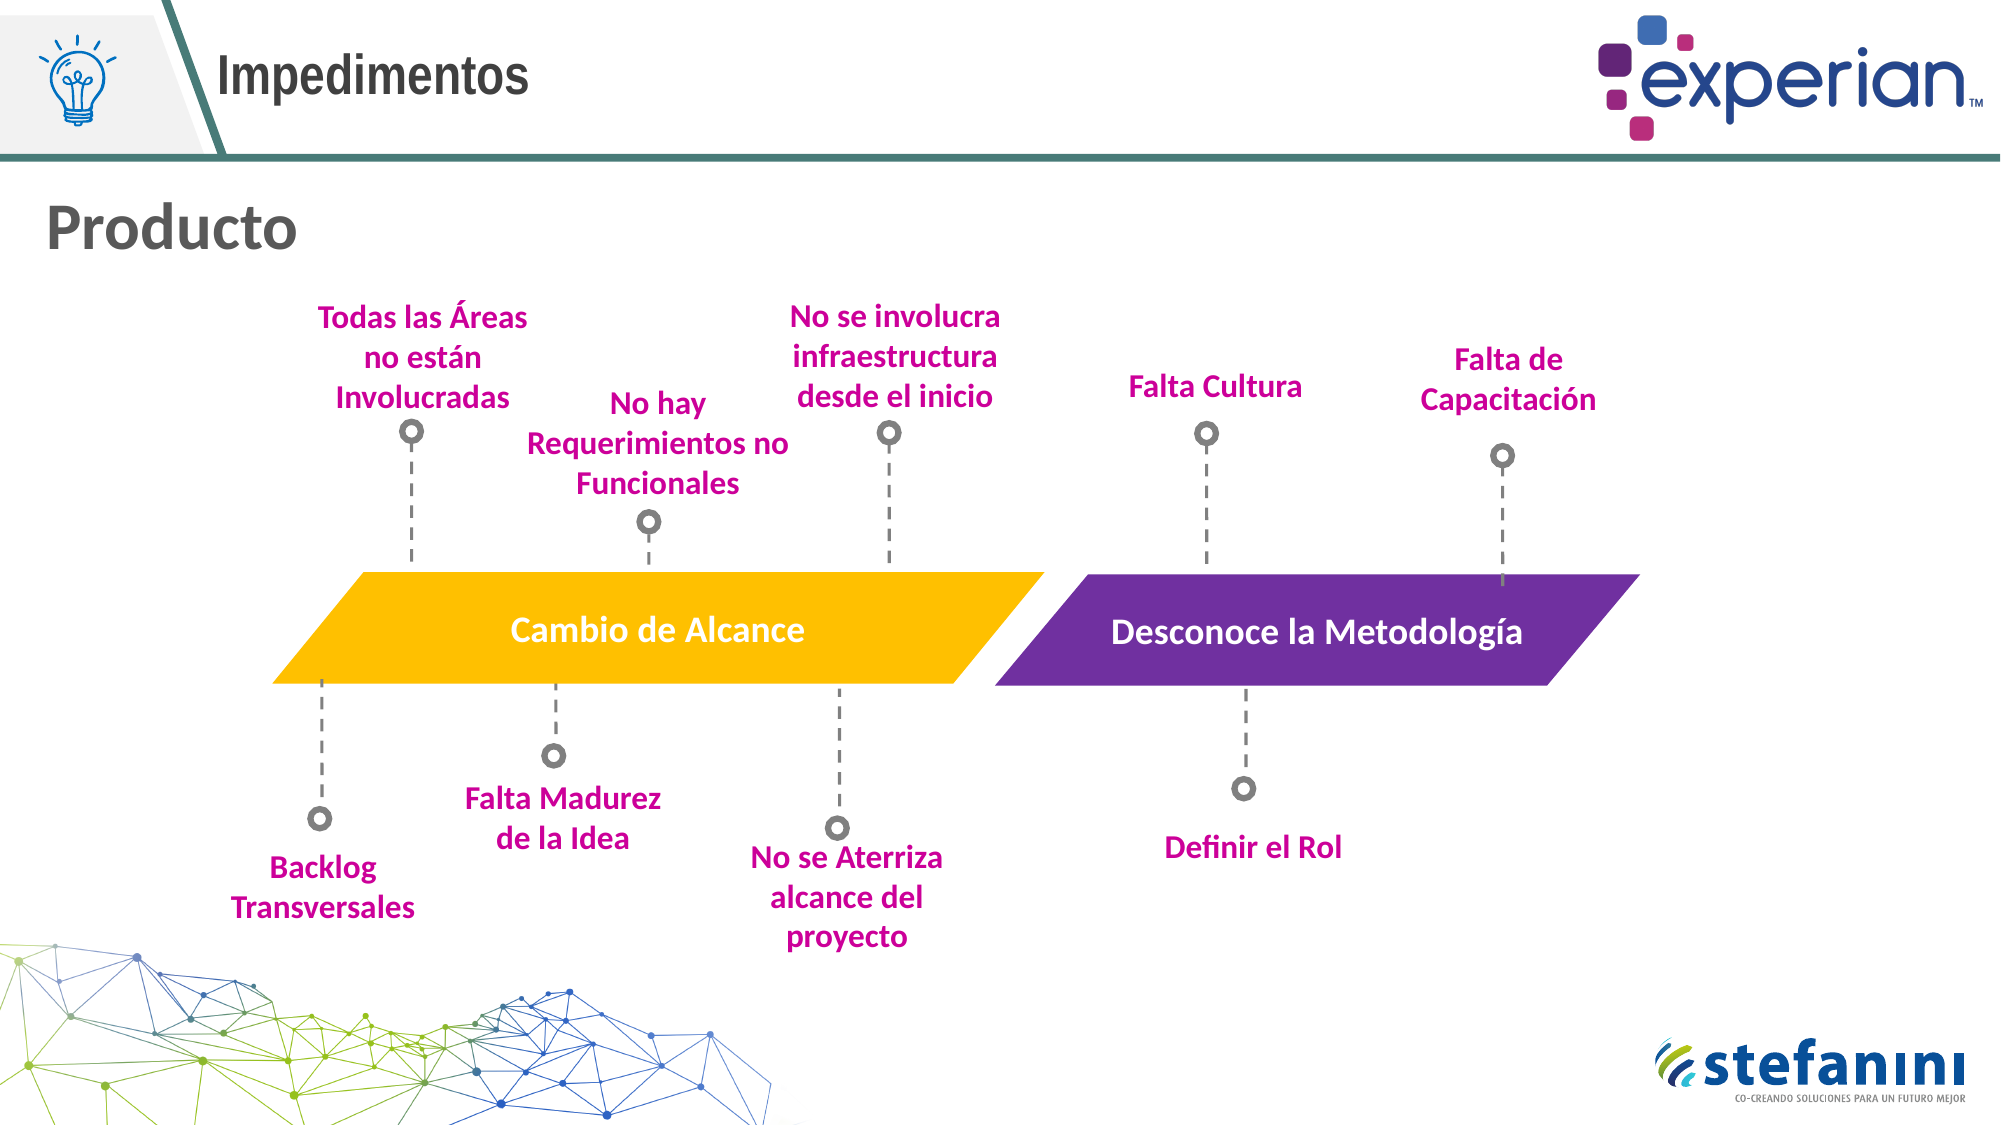

# Impedimentos
Producto
No se involucra infraestructura desde el inicio

Todas las Áreas no están Involucradas
Falta de Capacitación

Falta Cultura

No hay Requerimientos no Funcionales

Cambio de Alcance
Desconoce la Metodología

Falta Madurez de la Idea

Definir el Rol

Backlog Transversales

No se Aterriza alcance del proyecto